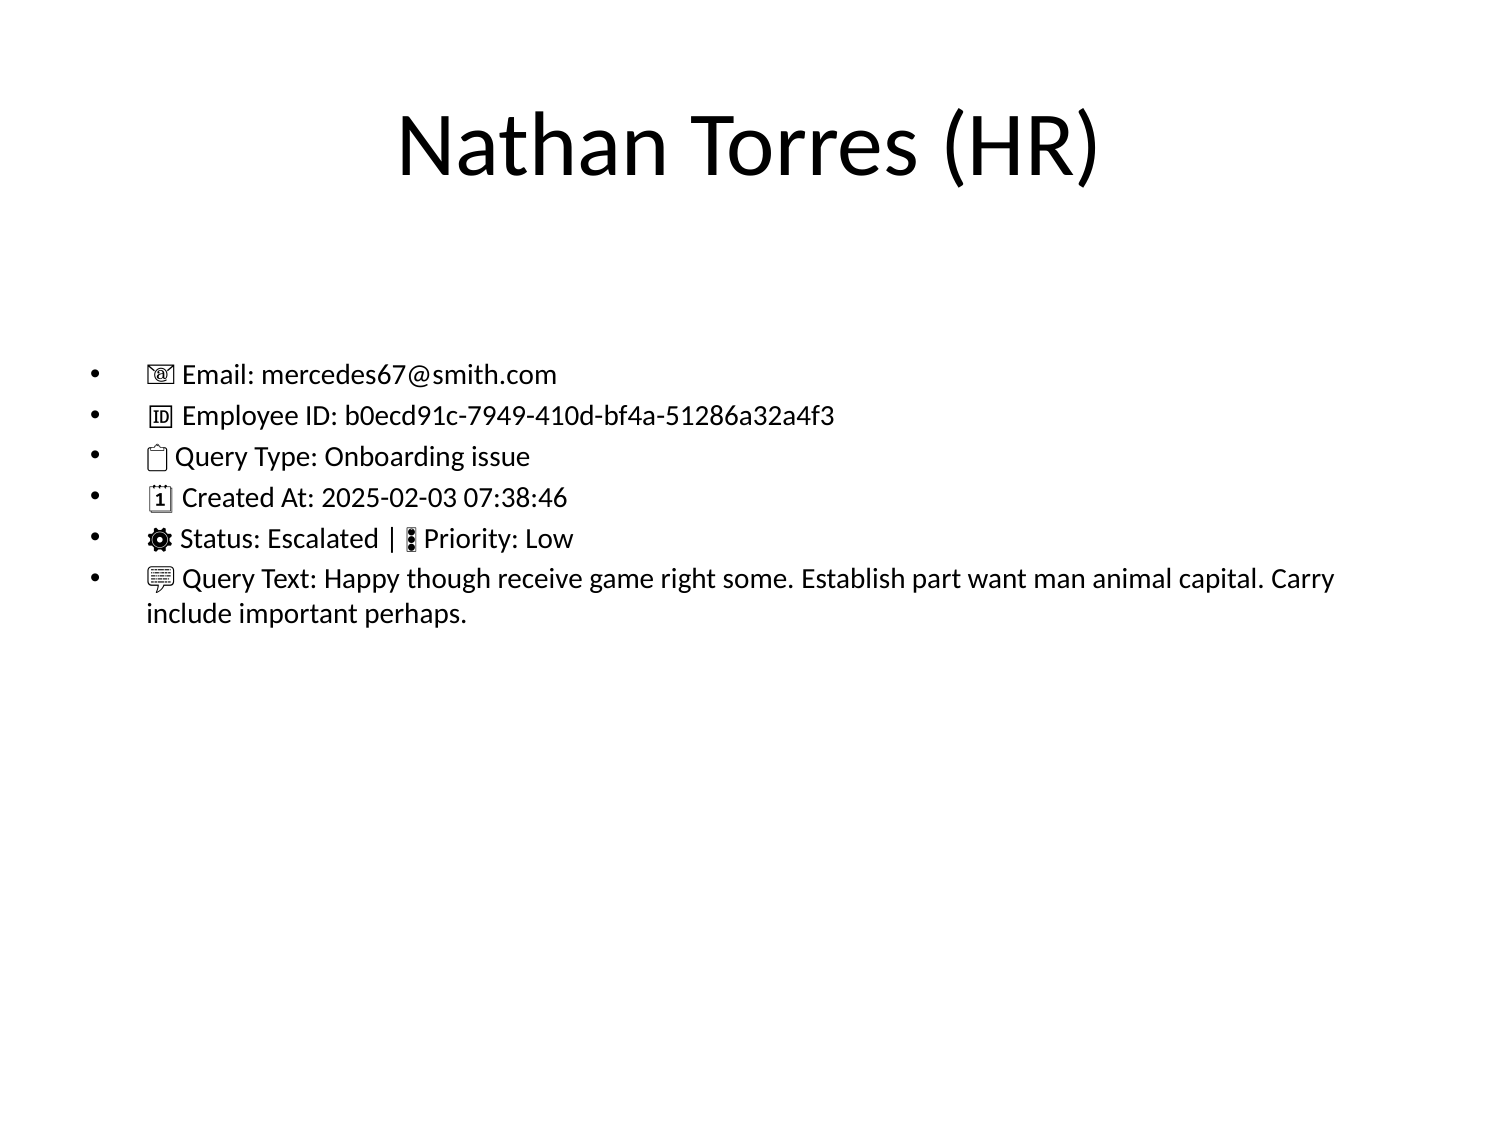

# Nathan Torres (HR)

📧 Email: mercedes67@smith.com
🆔 Employee ID: b0ecd91c-7949-410d-bf4a-51286a32a4f3
📋 Query Type: Onboarding issue
🗓 Created At: 2025-02-03 07:38:46
⚙ Status: Escalated | 🚦 Priority: Low
💬 Query Text: Happy though receive game right some. Establish part want man animal capital. Carry include important perhaps.